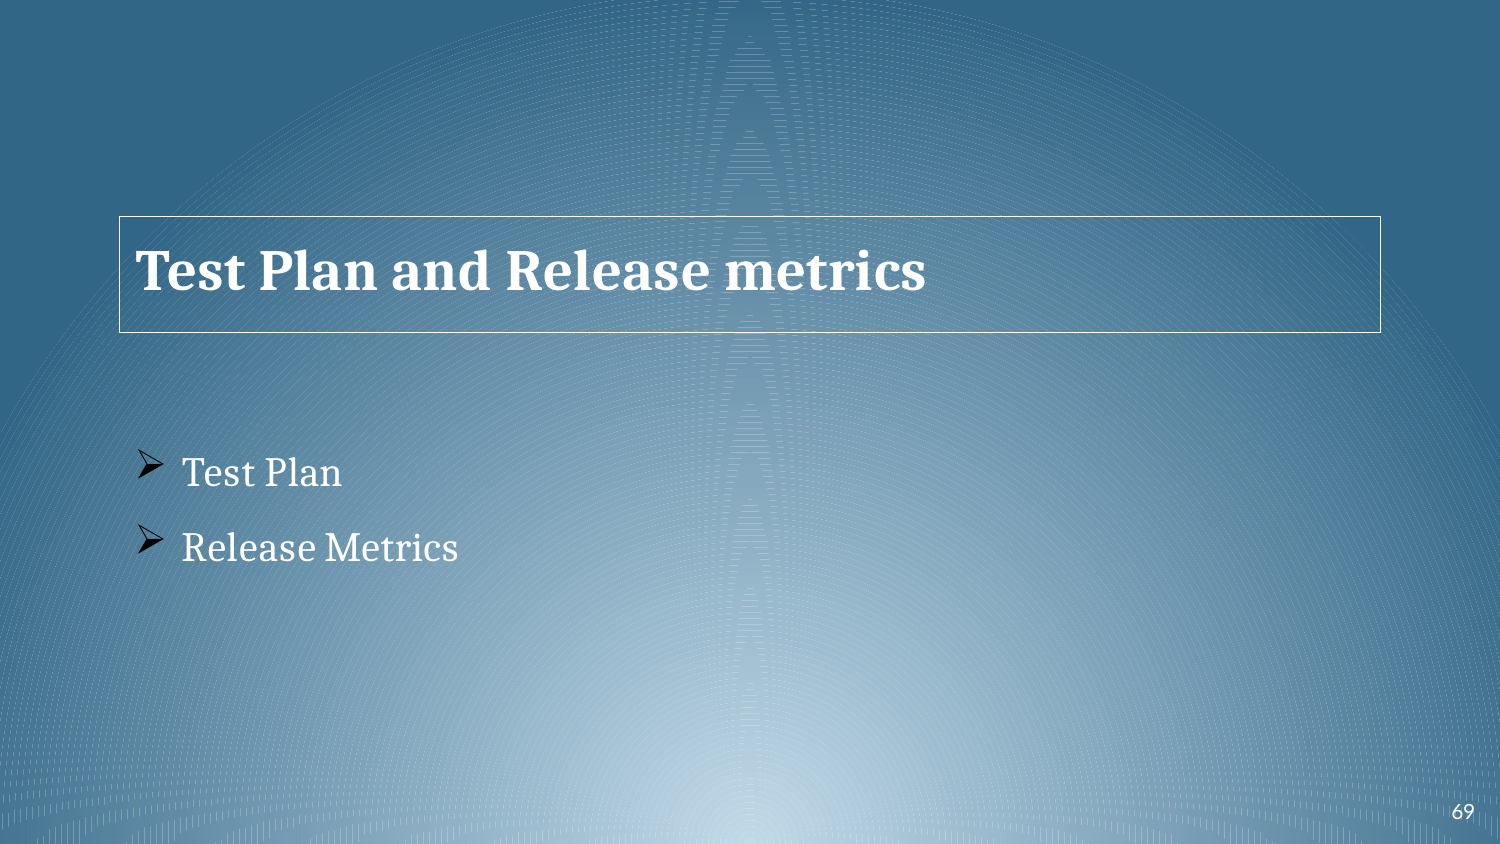

# Test Plan and Release metrics

Test Plan
Release Metrics
69